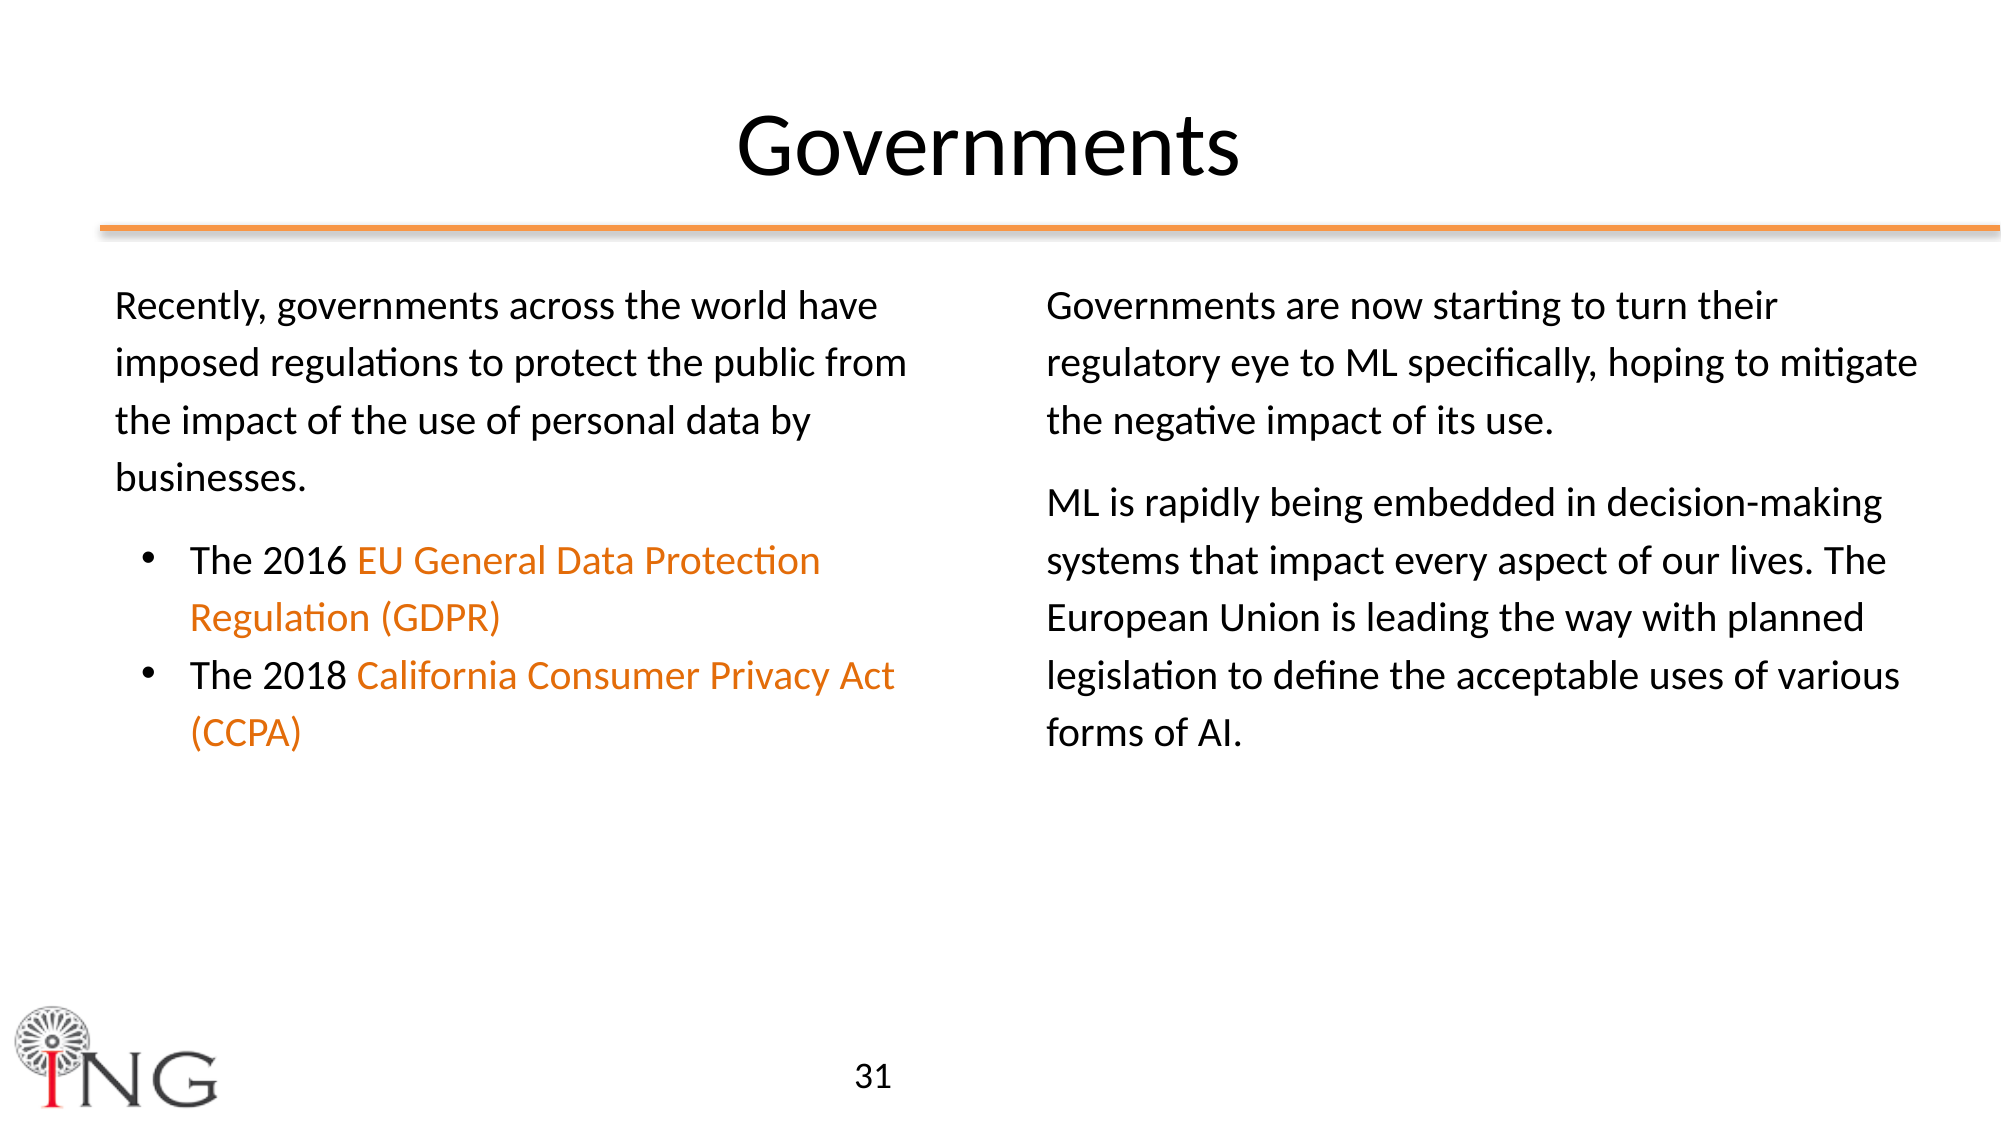

Governments
Recently, governments across the world have imposed regulations to protect the public from the impact of the use of personal data by businesses.
The 2016 EU General Data Protection Regulation (GDPR)
The 2018 California Consumer Privacy Act (CCPA)

Governments are now starting to turn their regulatory eye to ML specifically, hoping to mitigate the negative impact of its use.
ML is rapidly being embedded in decision-making systems that impact every aspect of our lives. The European Union is leading the way with planned legislation to define the acceptable uses of various forms of AI.
31